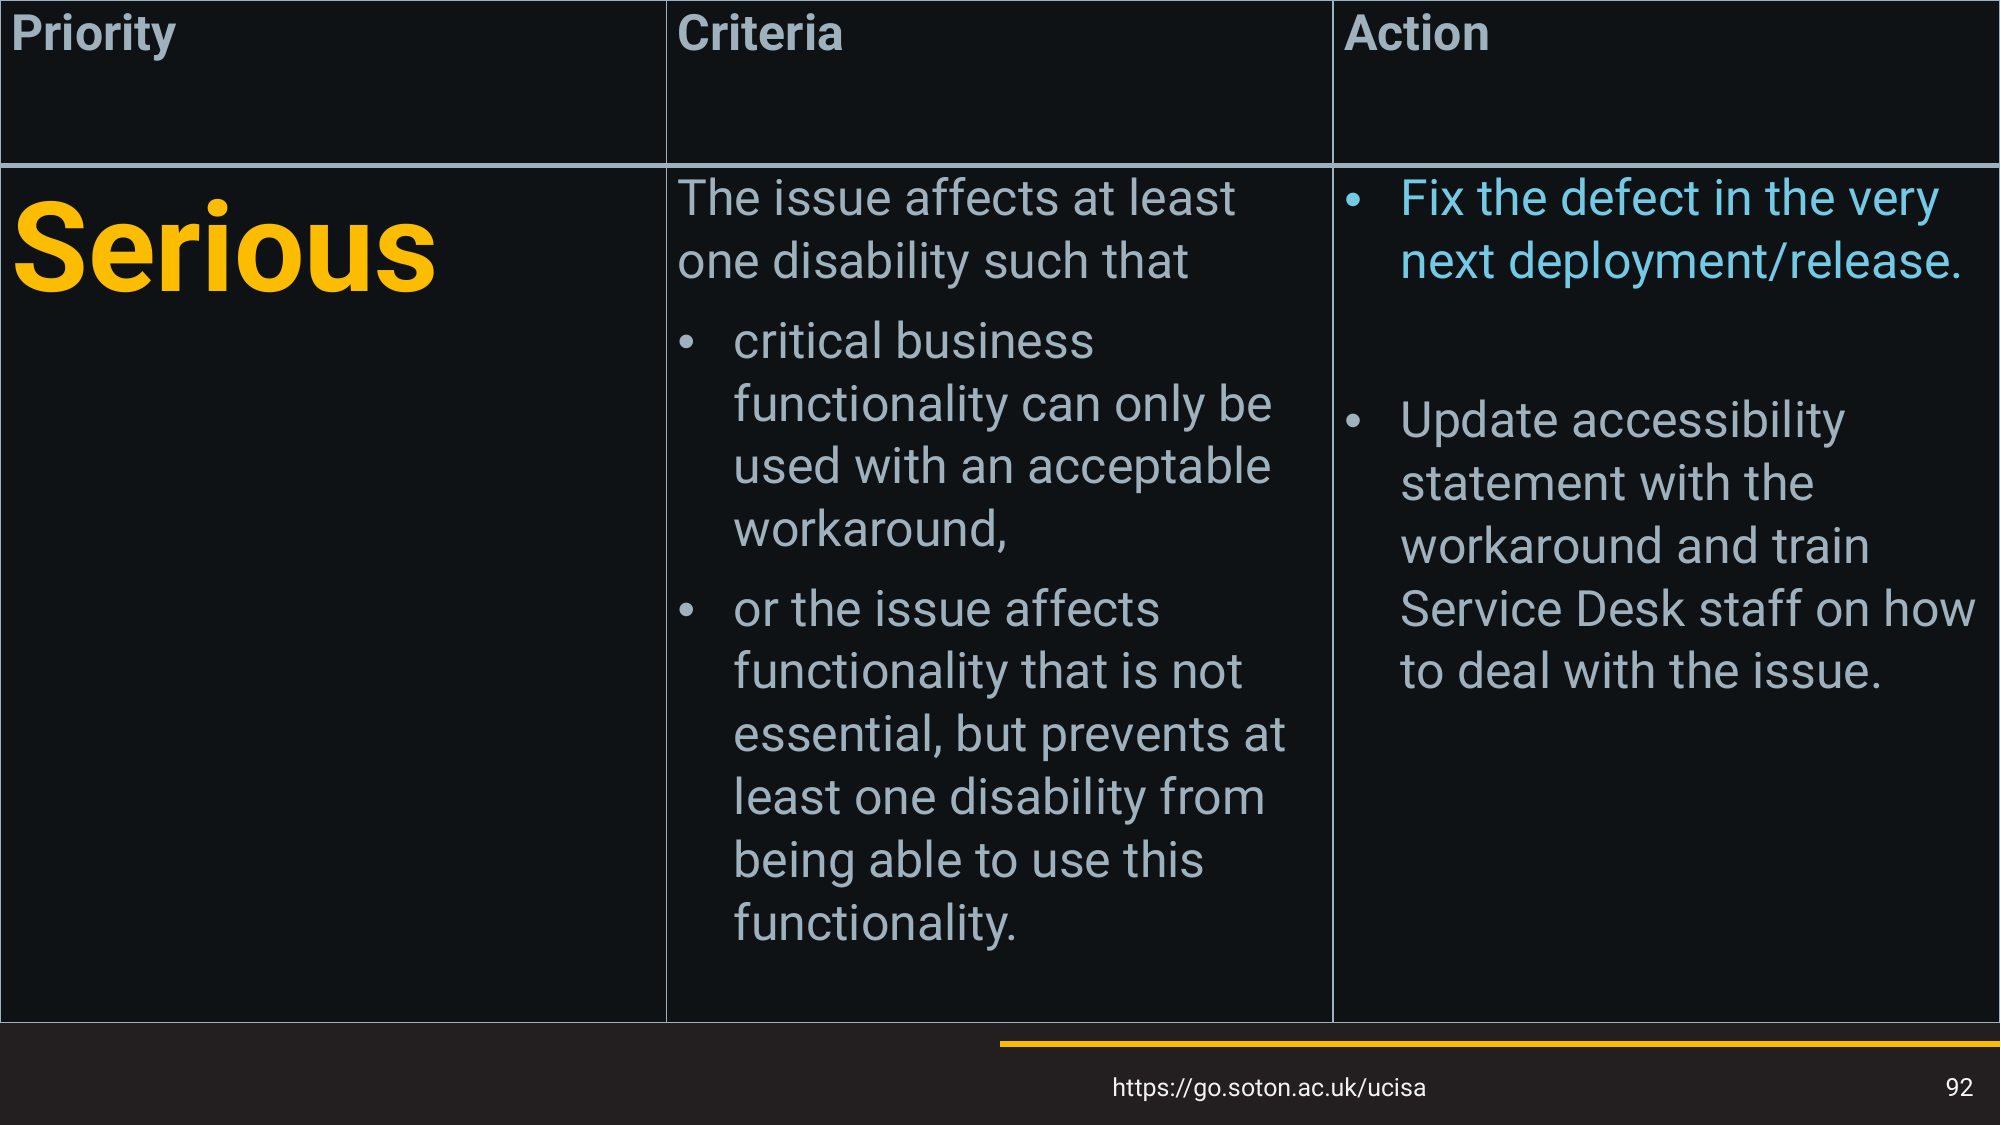

| Priority | Criteria | Action |
| --- | --- | --- |
| Serious | The issue affects at least one disability such that critical business functionality can only be used with an acceptable workaround, or the issue affects functionality that is not essential, but prevents at least one disability from being able to use this functionality. | Fix the defect in the very next deployment/release. Update accessibility statement with the workaround and train Service Desk staff on how to deal with the issue. |
# Serious issues
92
https://go.soton.ac.uk/ucisa